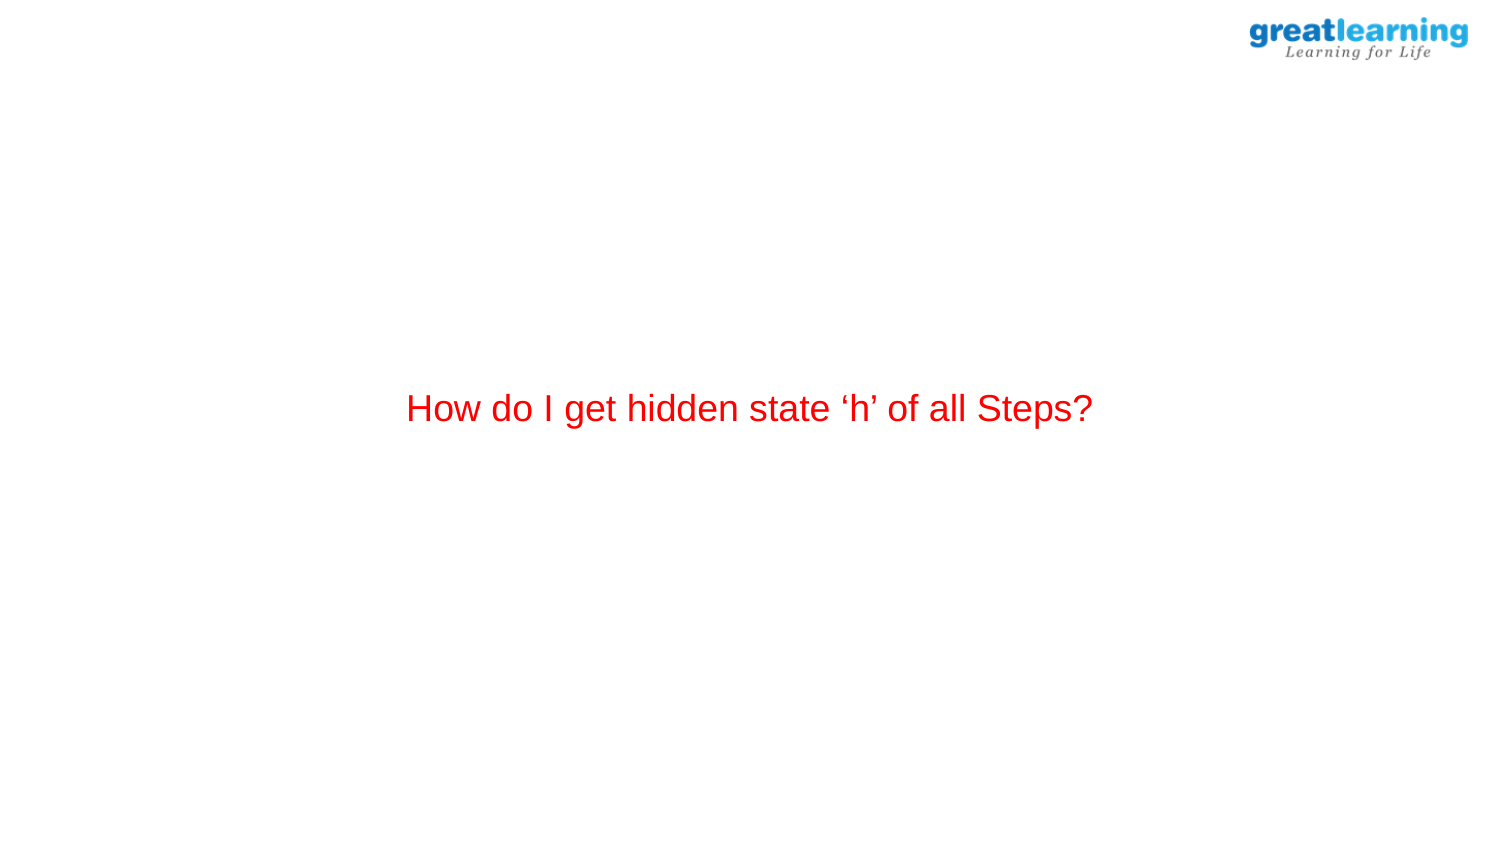

How do I get hidden state ‘h’ of all Steps?